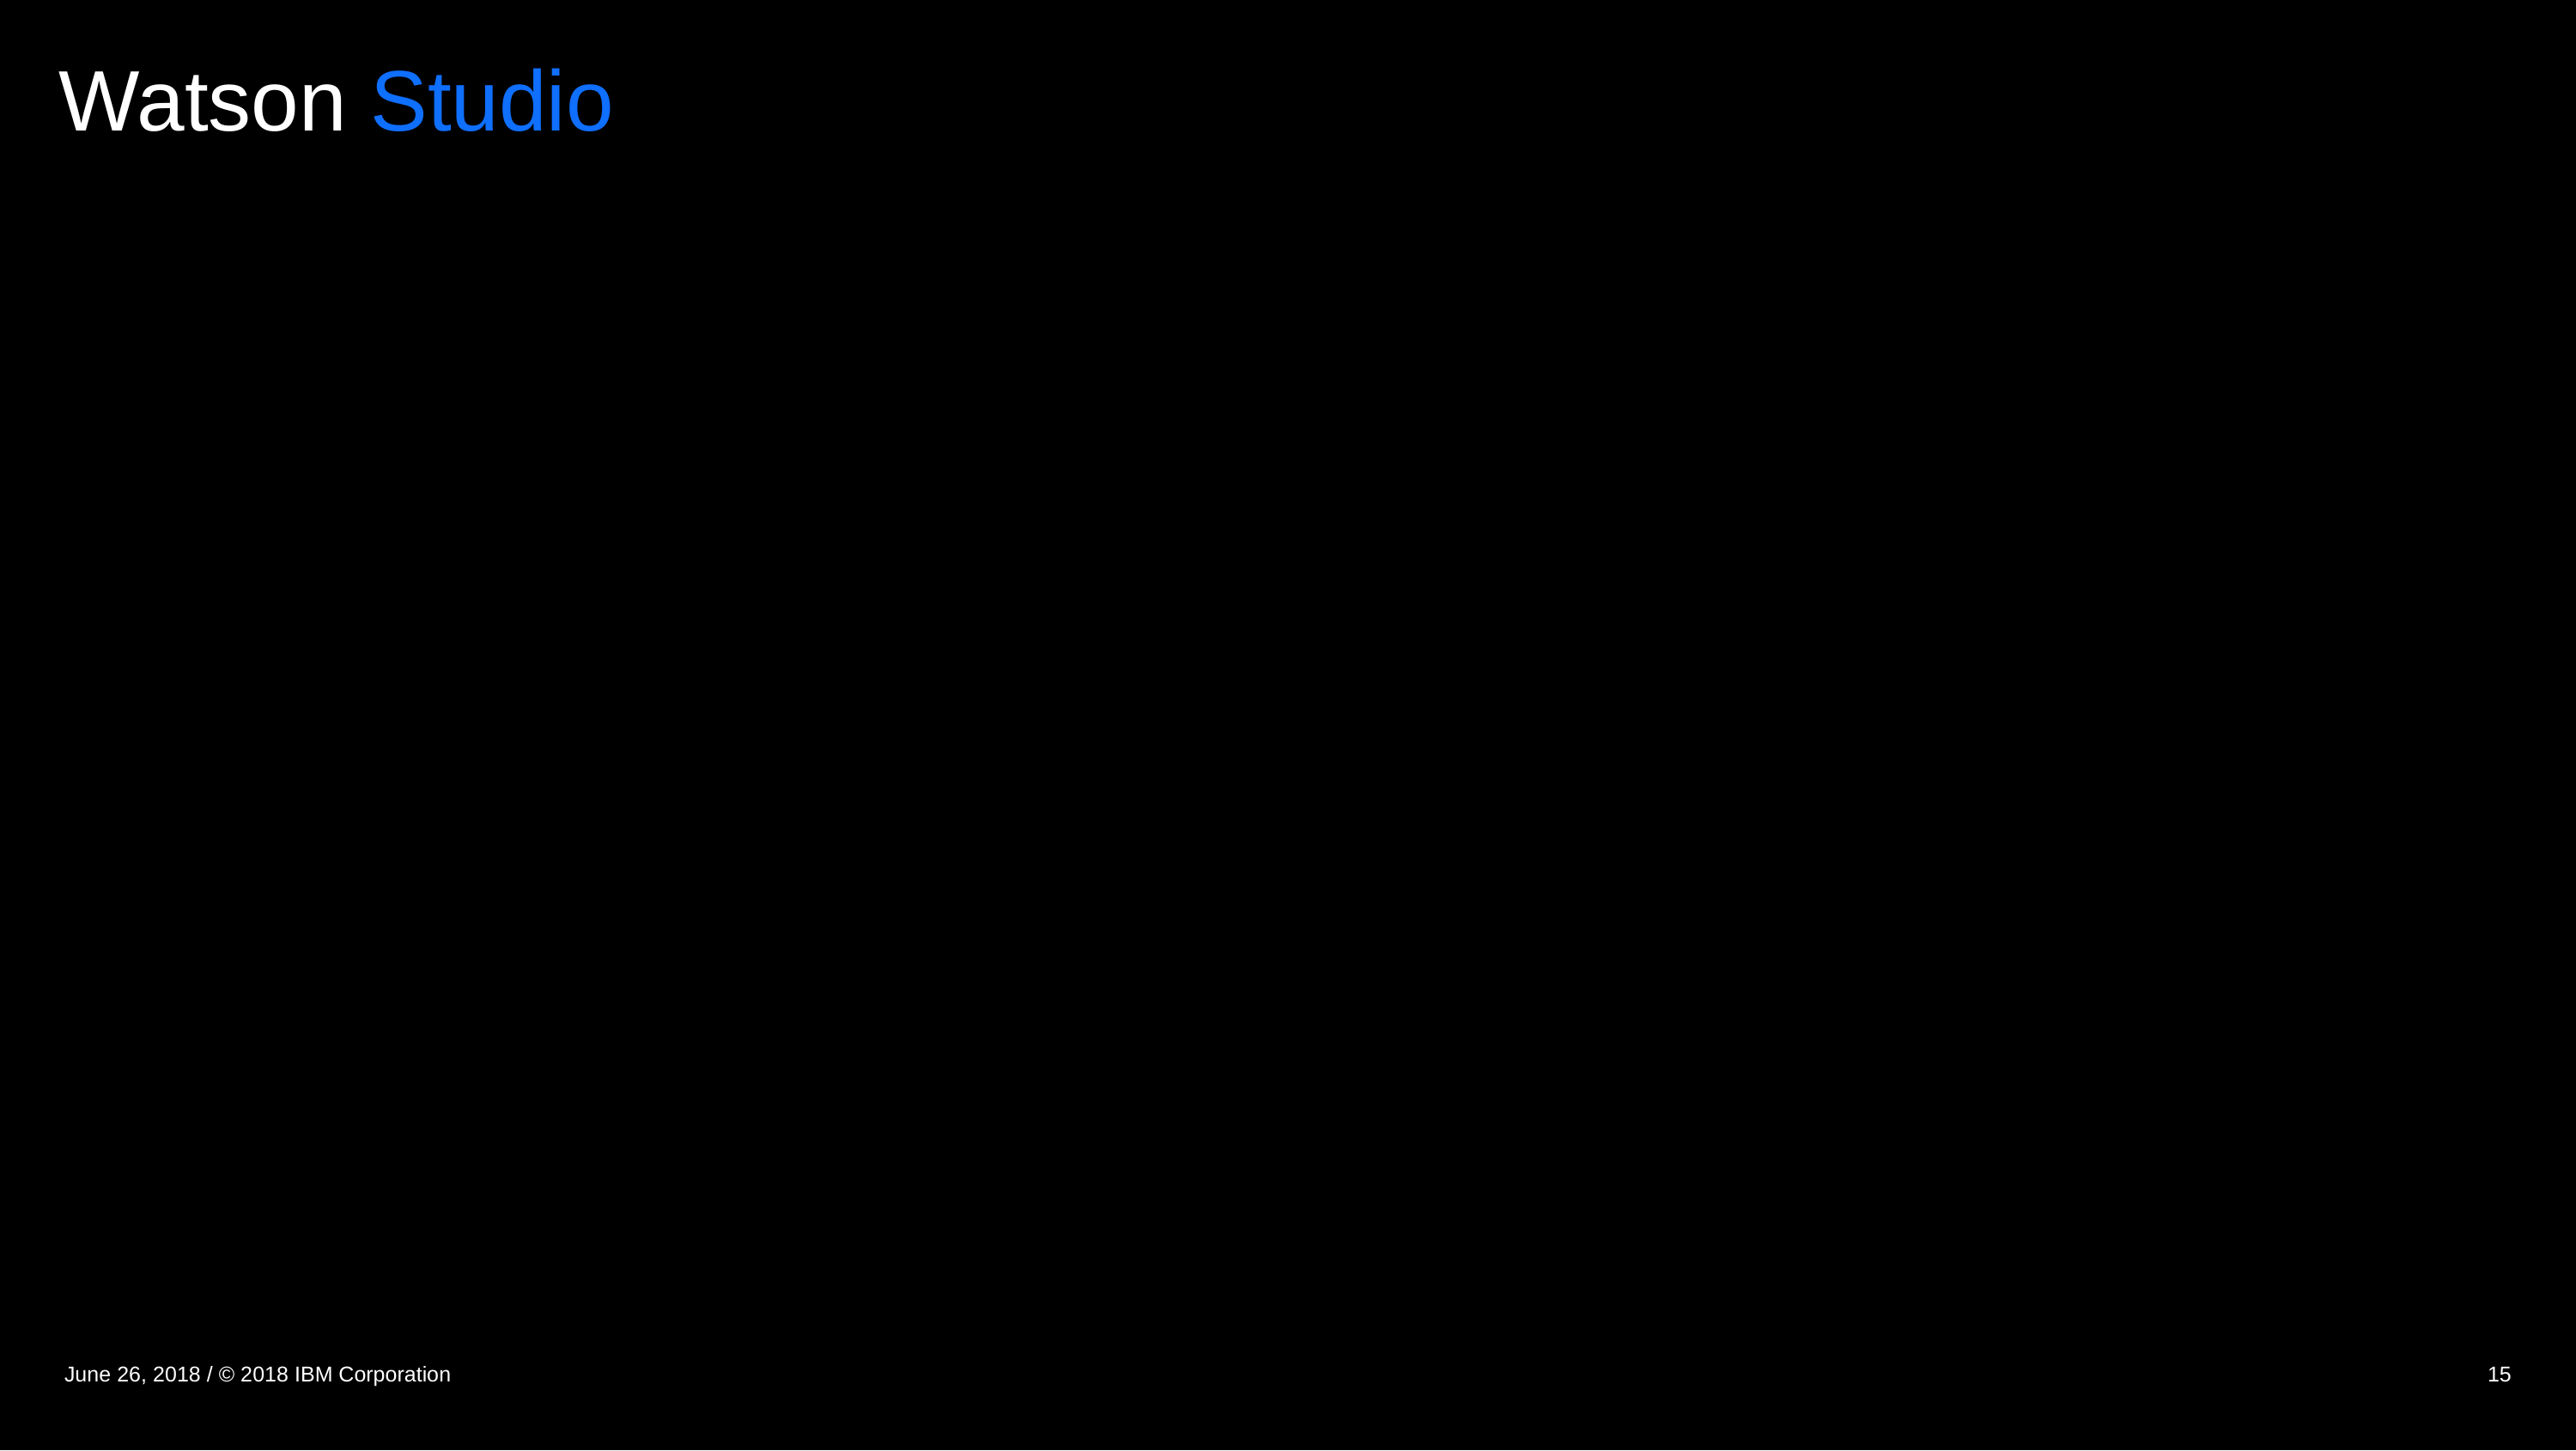

# Watson Studio
June 26, 2018 / © 2018 IBM Corporation
15